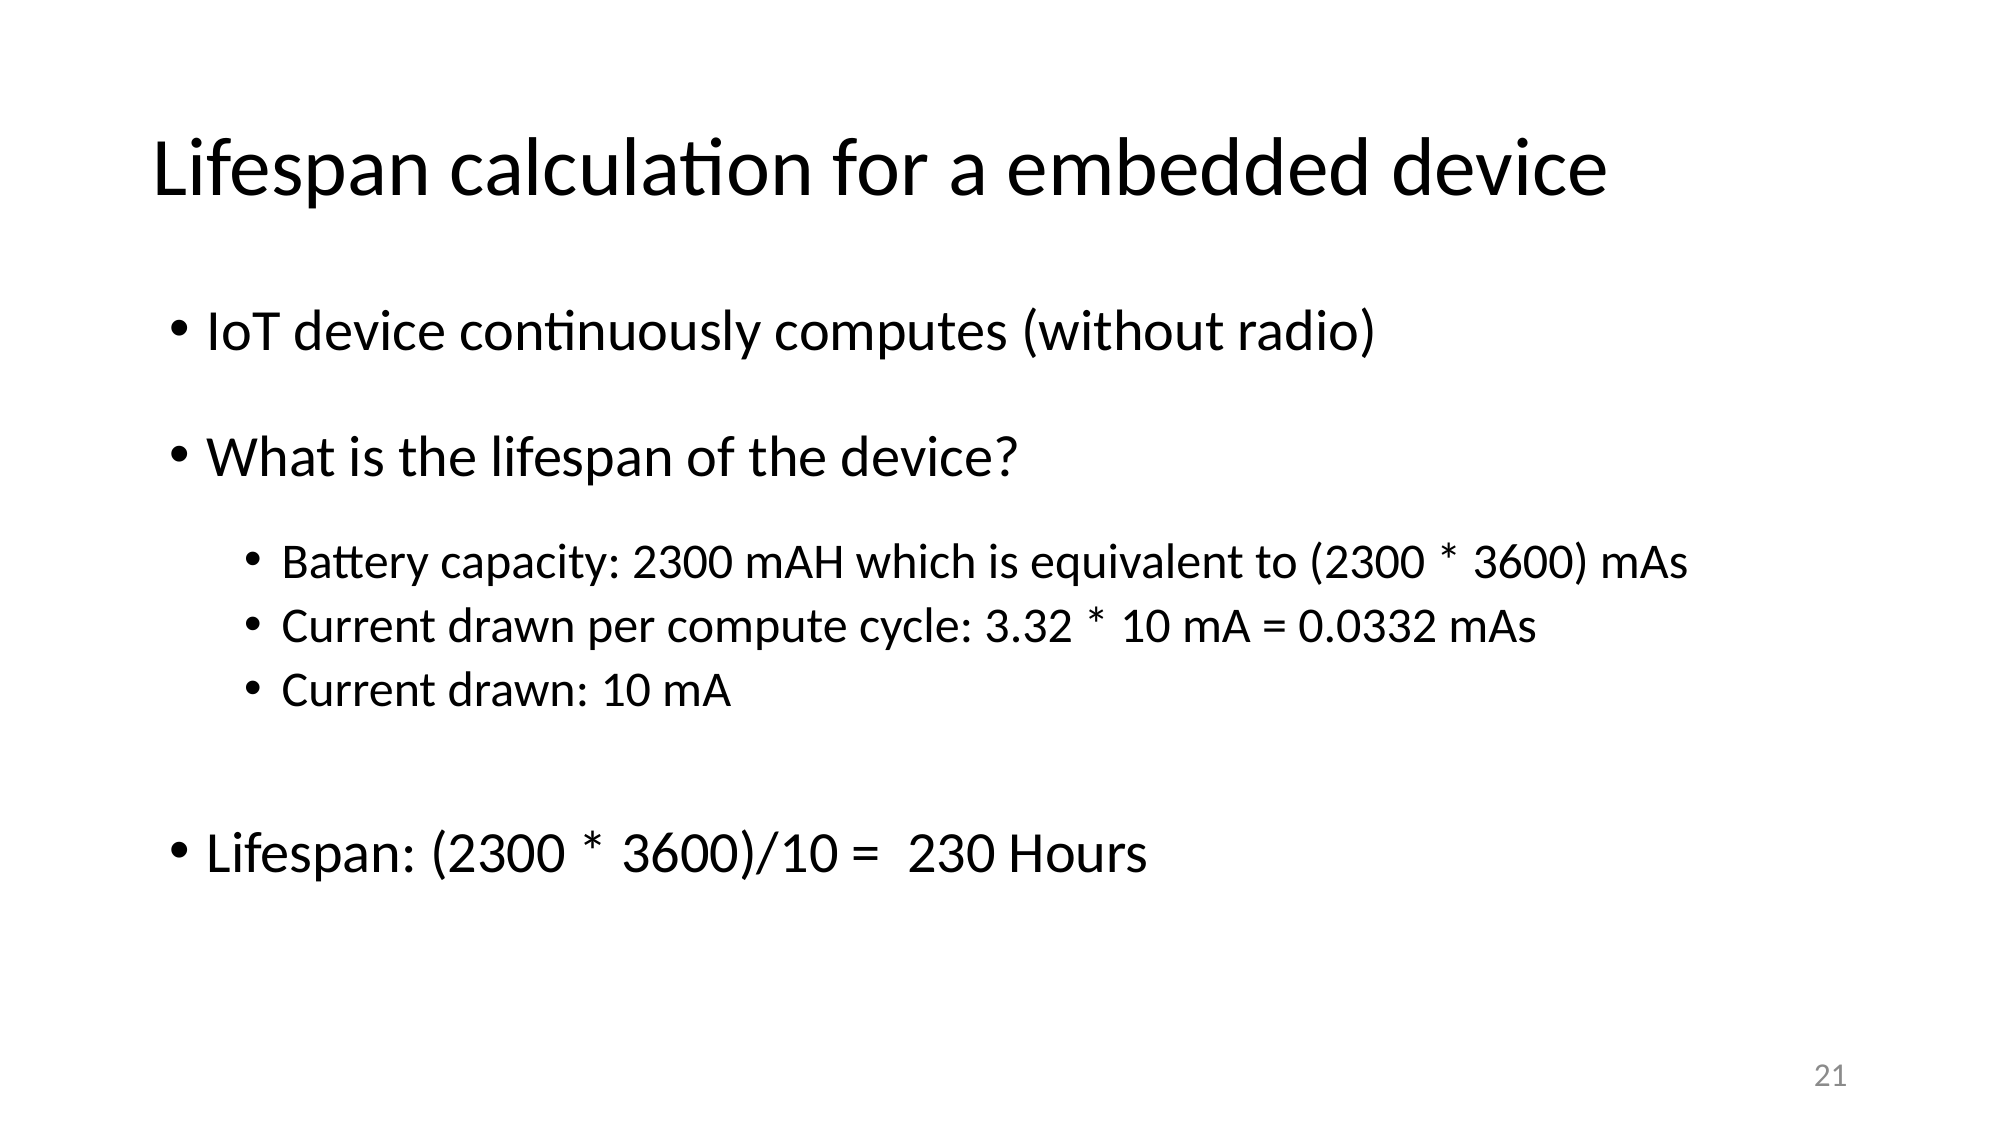

# Lifespan calculation for a embedded device
IoT device continuously computes (without radio)
What is the lifespan of the device?
Battery capacity: 2300 mAH which is equivalent to (2300 * 3600) mAs
Current drawn per compute cycle: 3.32 * 10 mA = 0.0332 mAs
Current drawn: 10 mA

Lifespan: (2300 * 3600)/10 =  230 Hours

21